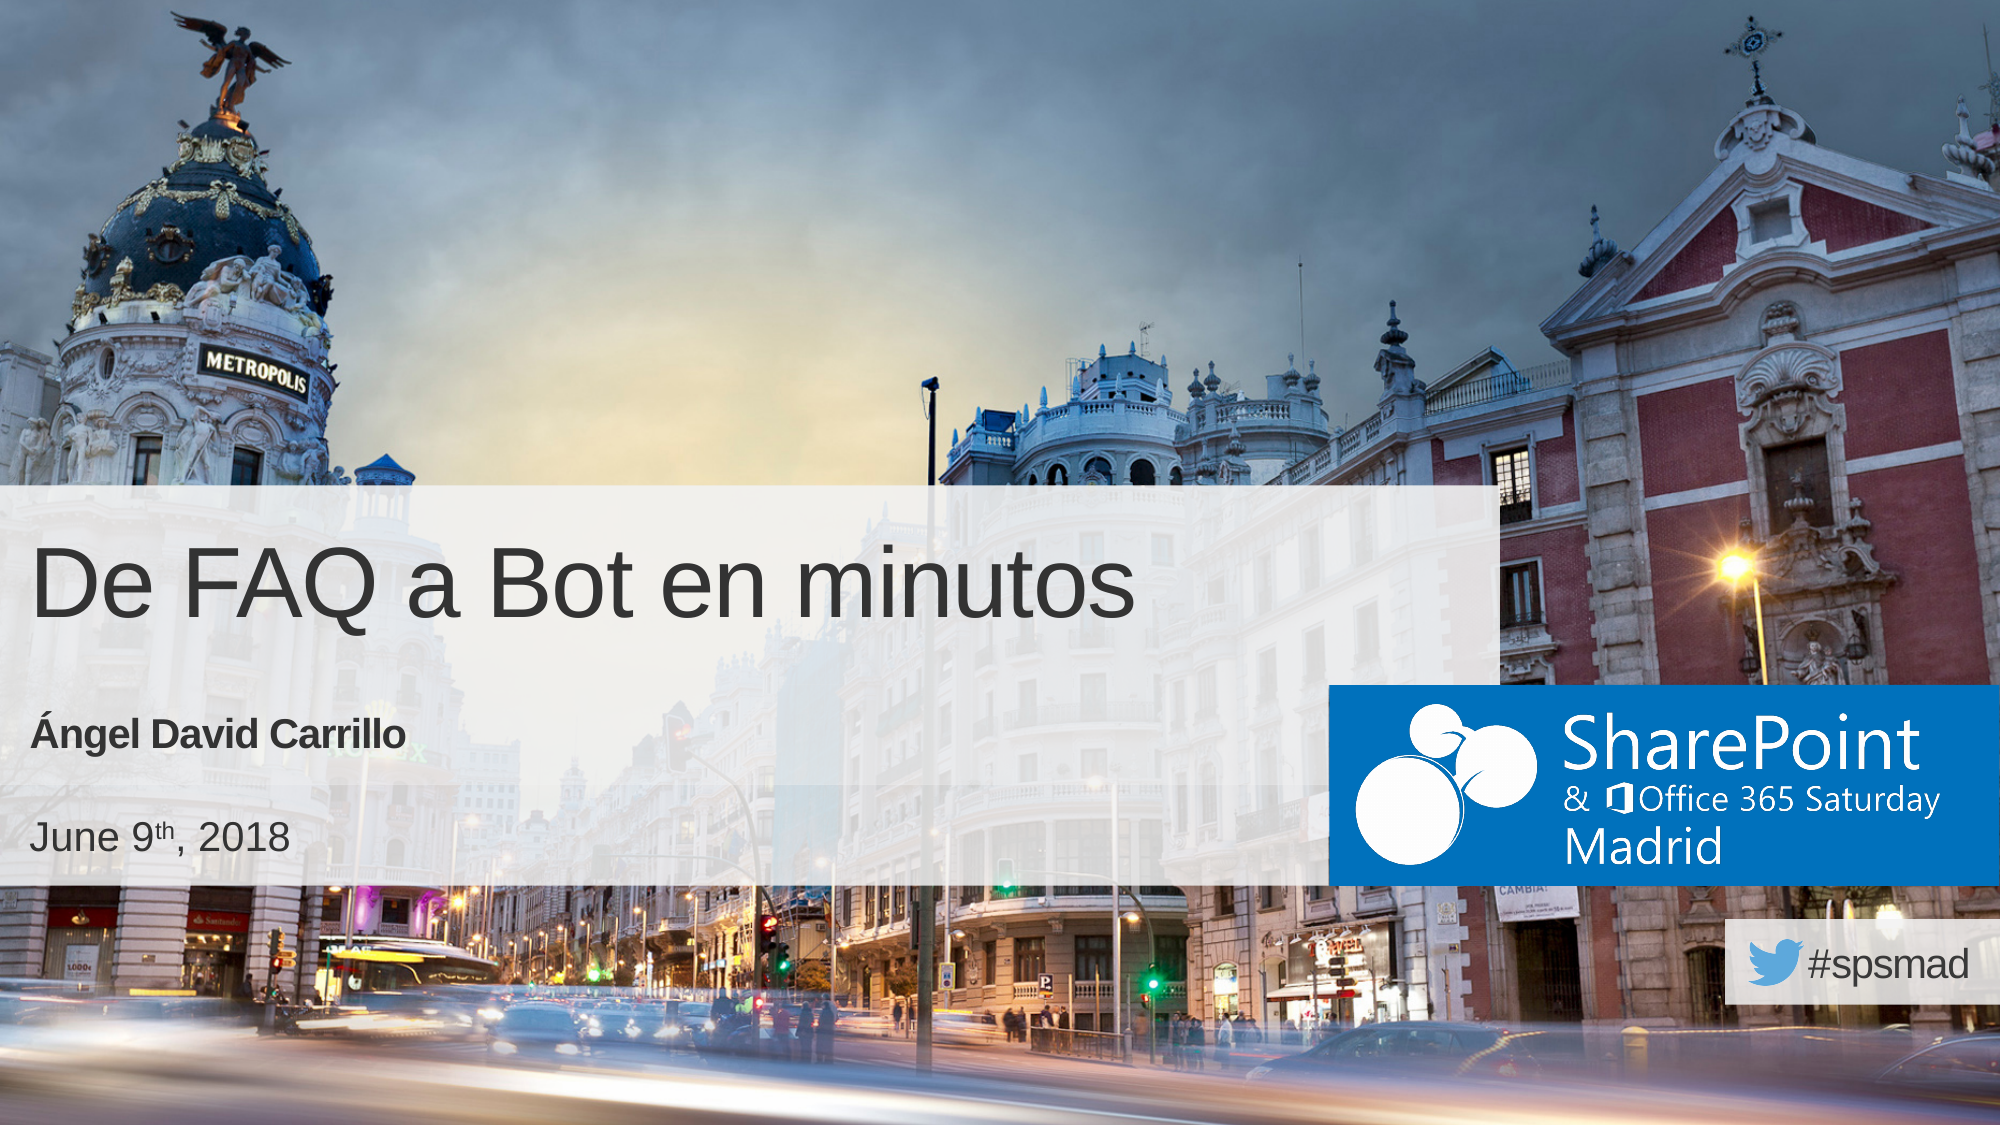

De FAQ a Bot en minutos
Ángel David Carrillo